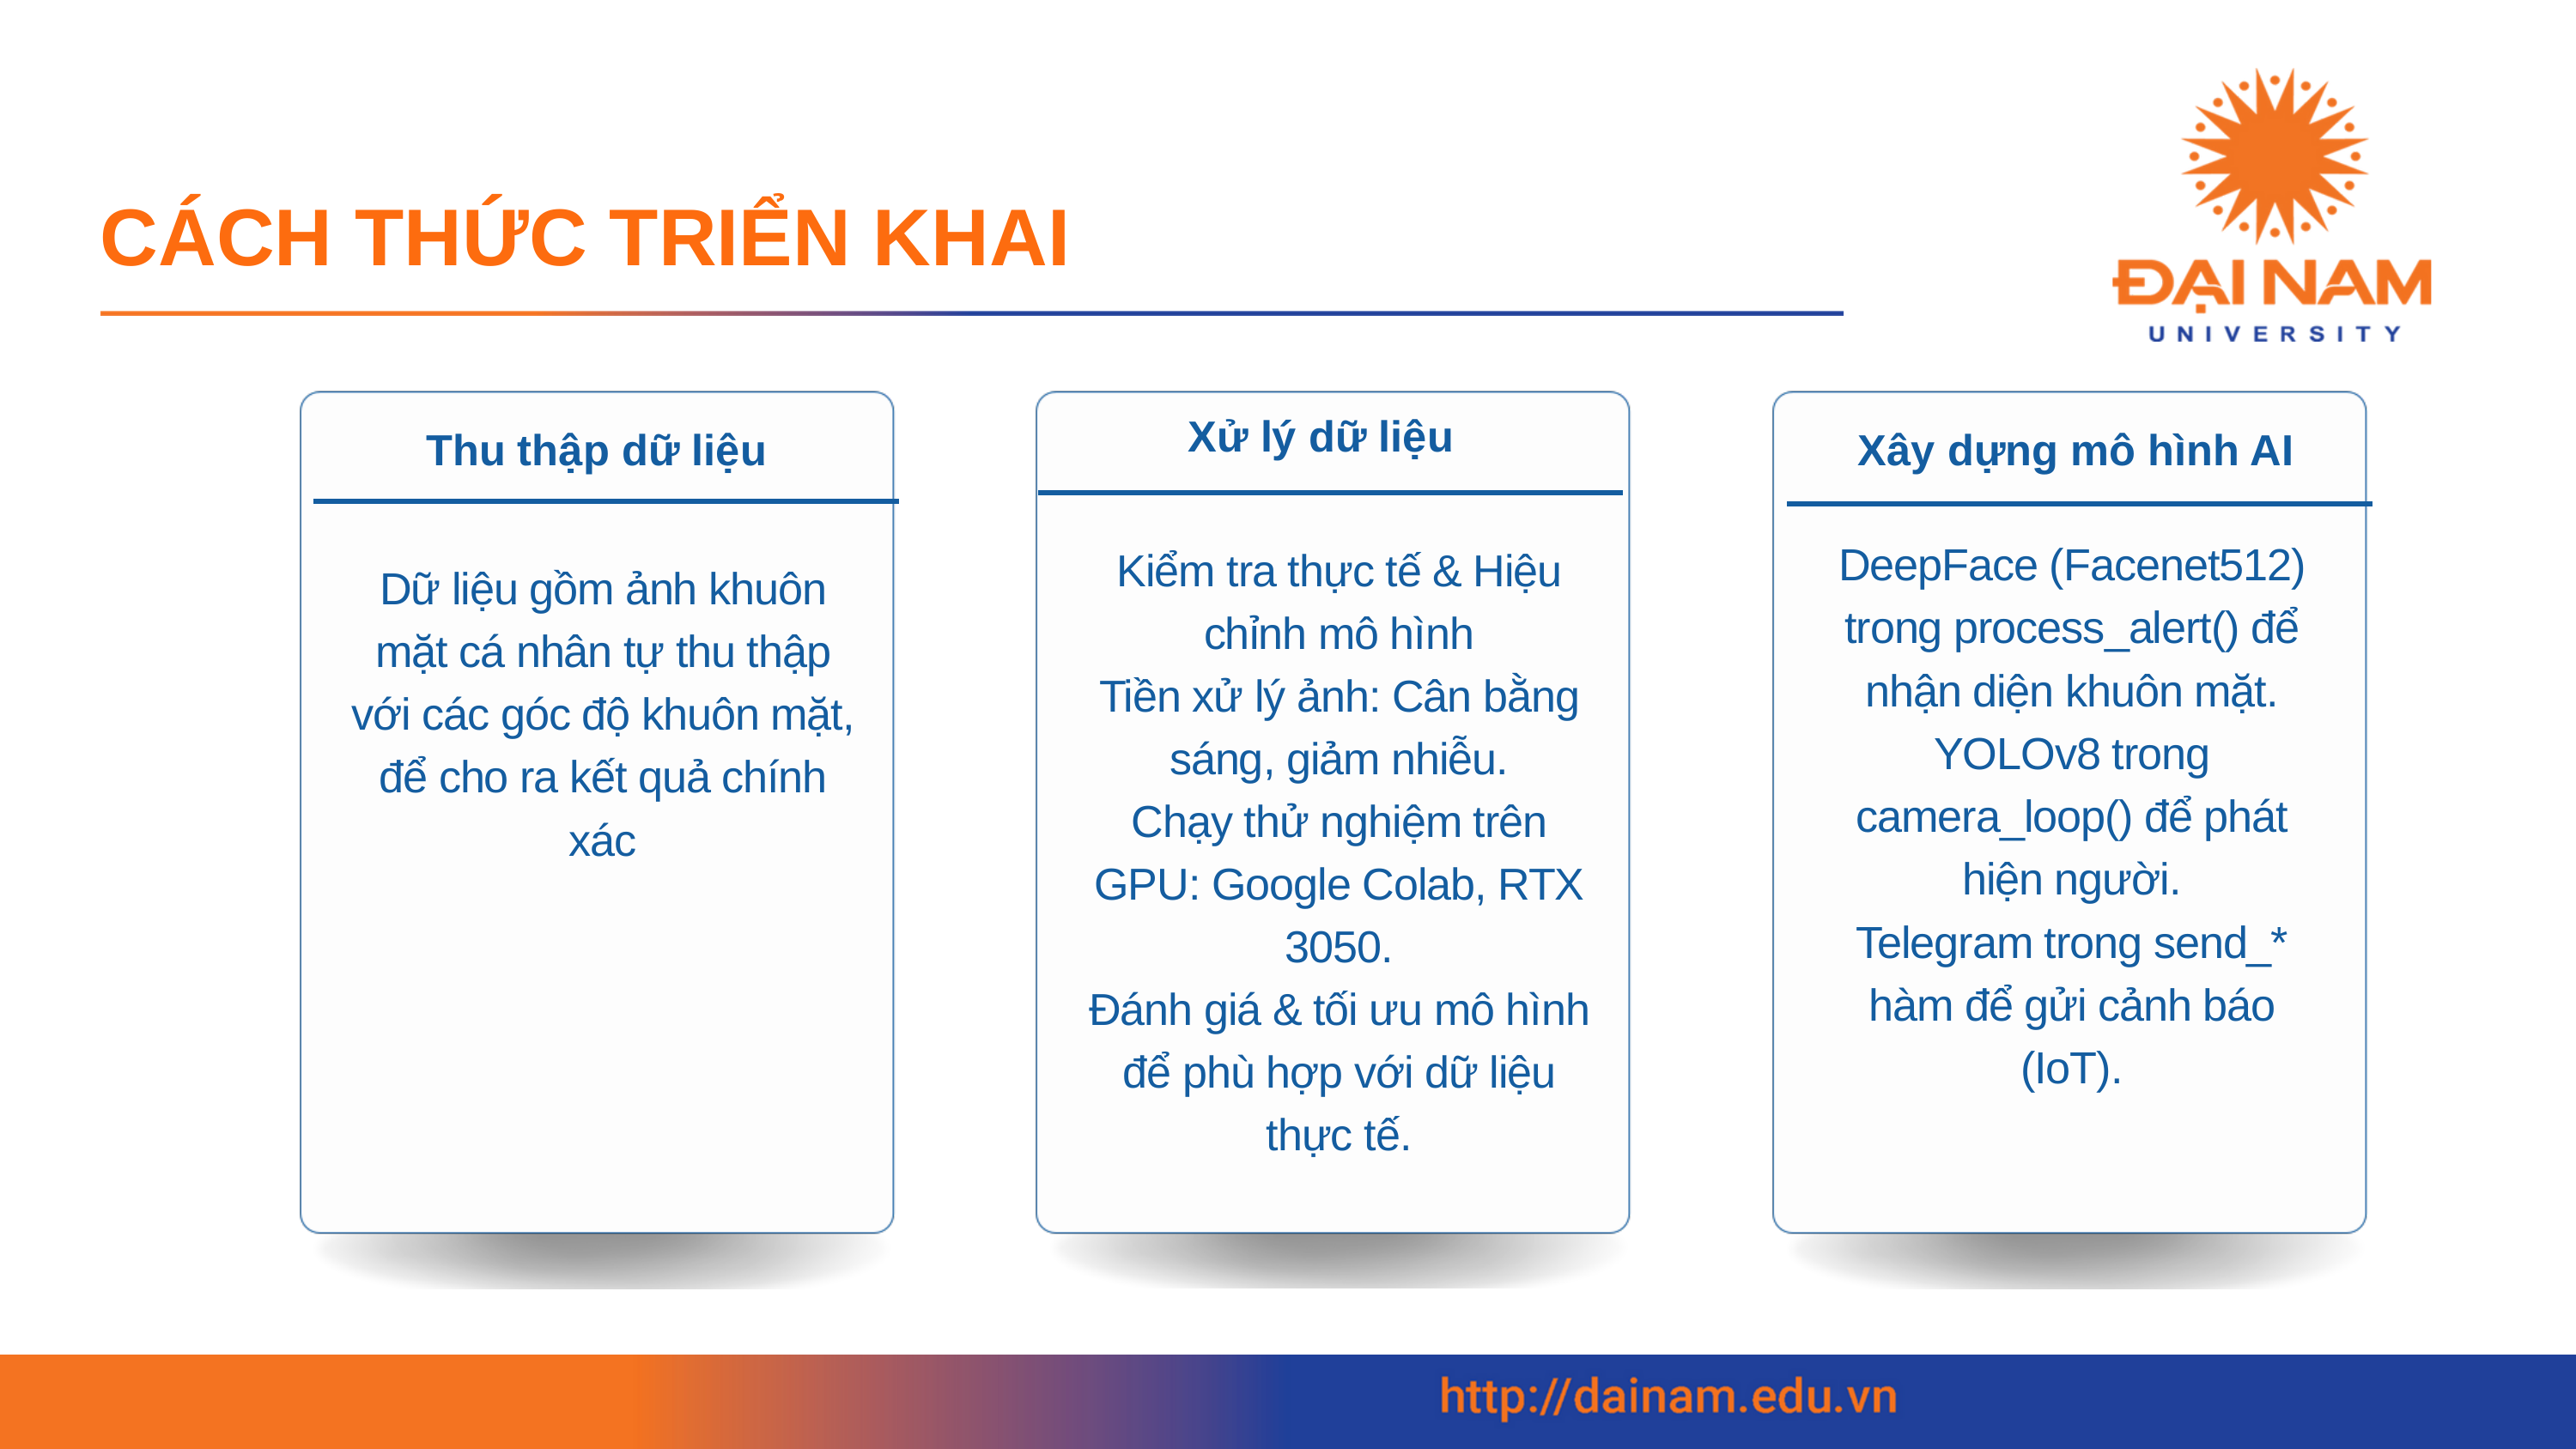

CÁCH THỨC TRIỂN KHAI

Thu thập dữ liệu

Dữ liệu gồm ảnh khuôn mặt cá nhân tự thu thập với các góc độ khuôn mặt, để cho ra kết quả chính xác

Xử lý dữ liệu

Kiểm tra thực tế & Hiệu chỉnh mô hình
Tiền xử lý ảnh: Cân bằng sáng, giảm nhiễu.
Chạy thử nghiệm trên GPU: Google Colab, RTX 3050.
Đánh giá & tối ưu mô hình để phù hợp với dữ liệu thực tế.

Xây dựng mô hình AI

DeepFace (Facenet512) trong process_alert() để nhận diện khuôn mặt.
YOLOv8 trong camera_loop() để phát hiện người.
Telegram trong send_* hàm để gửi cảnh báo (IoT).